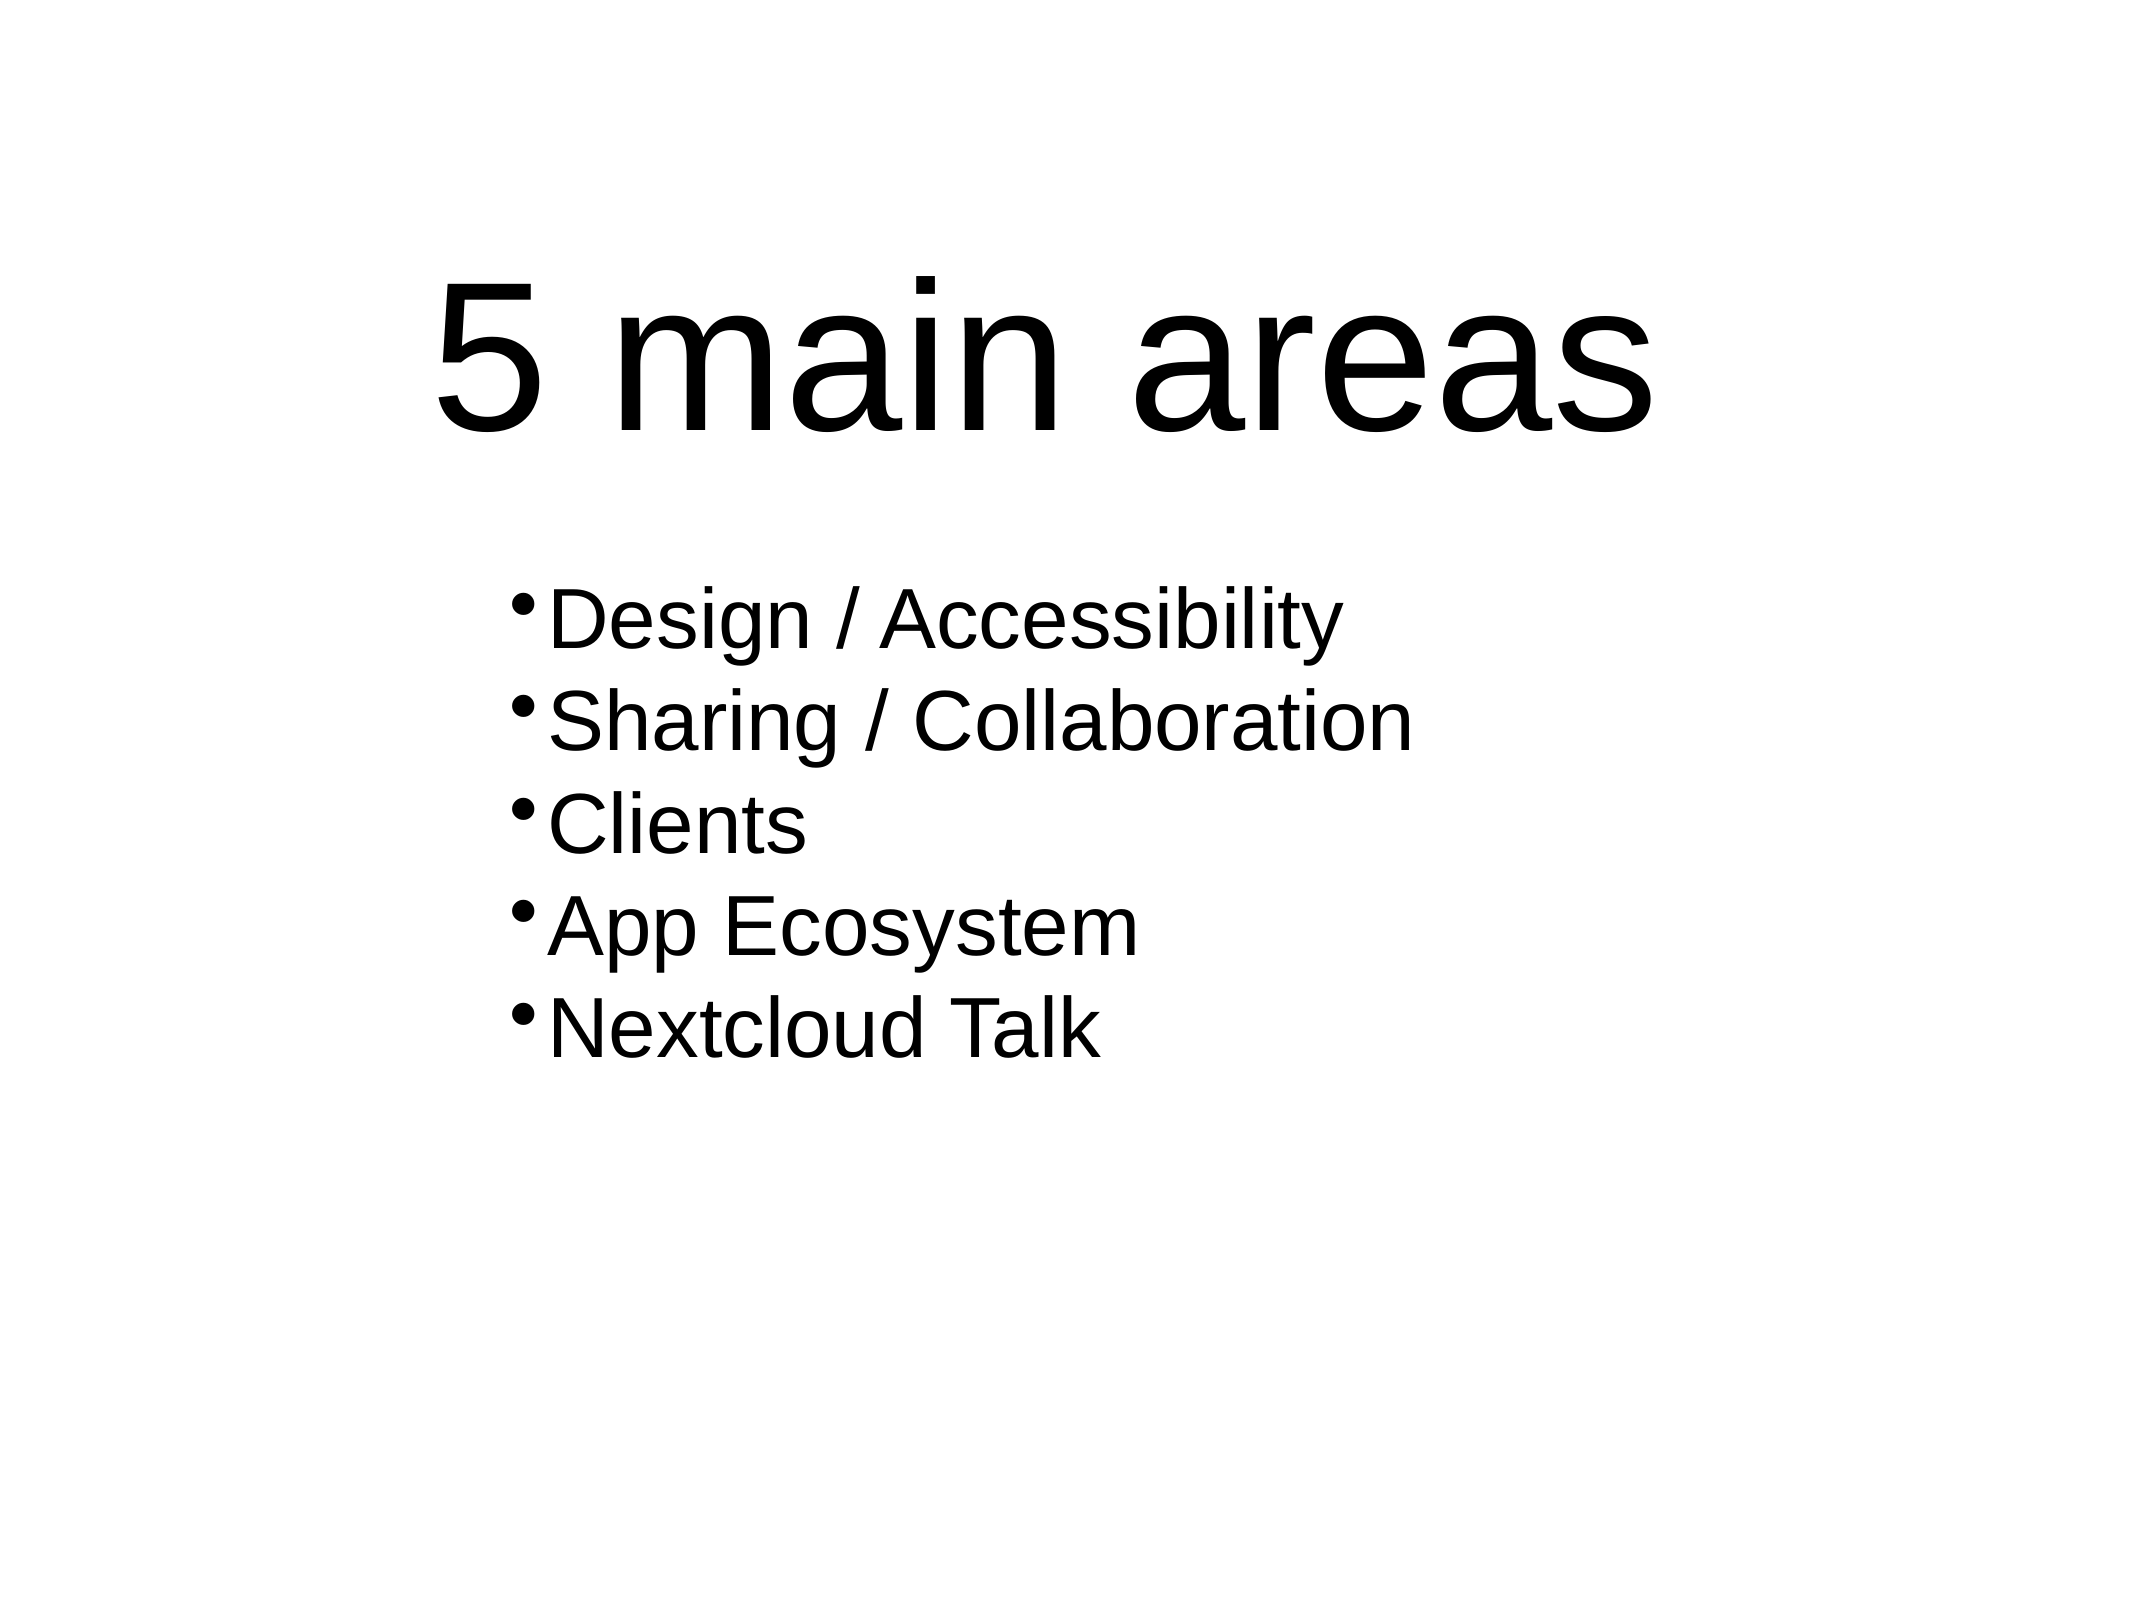

5 main areas
Design / Accessibility
Sharing / Collaboration
Clients
App Ecosystem
Nextcloud Talk